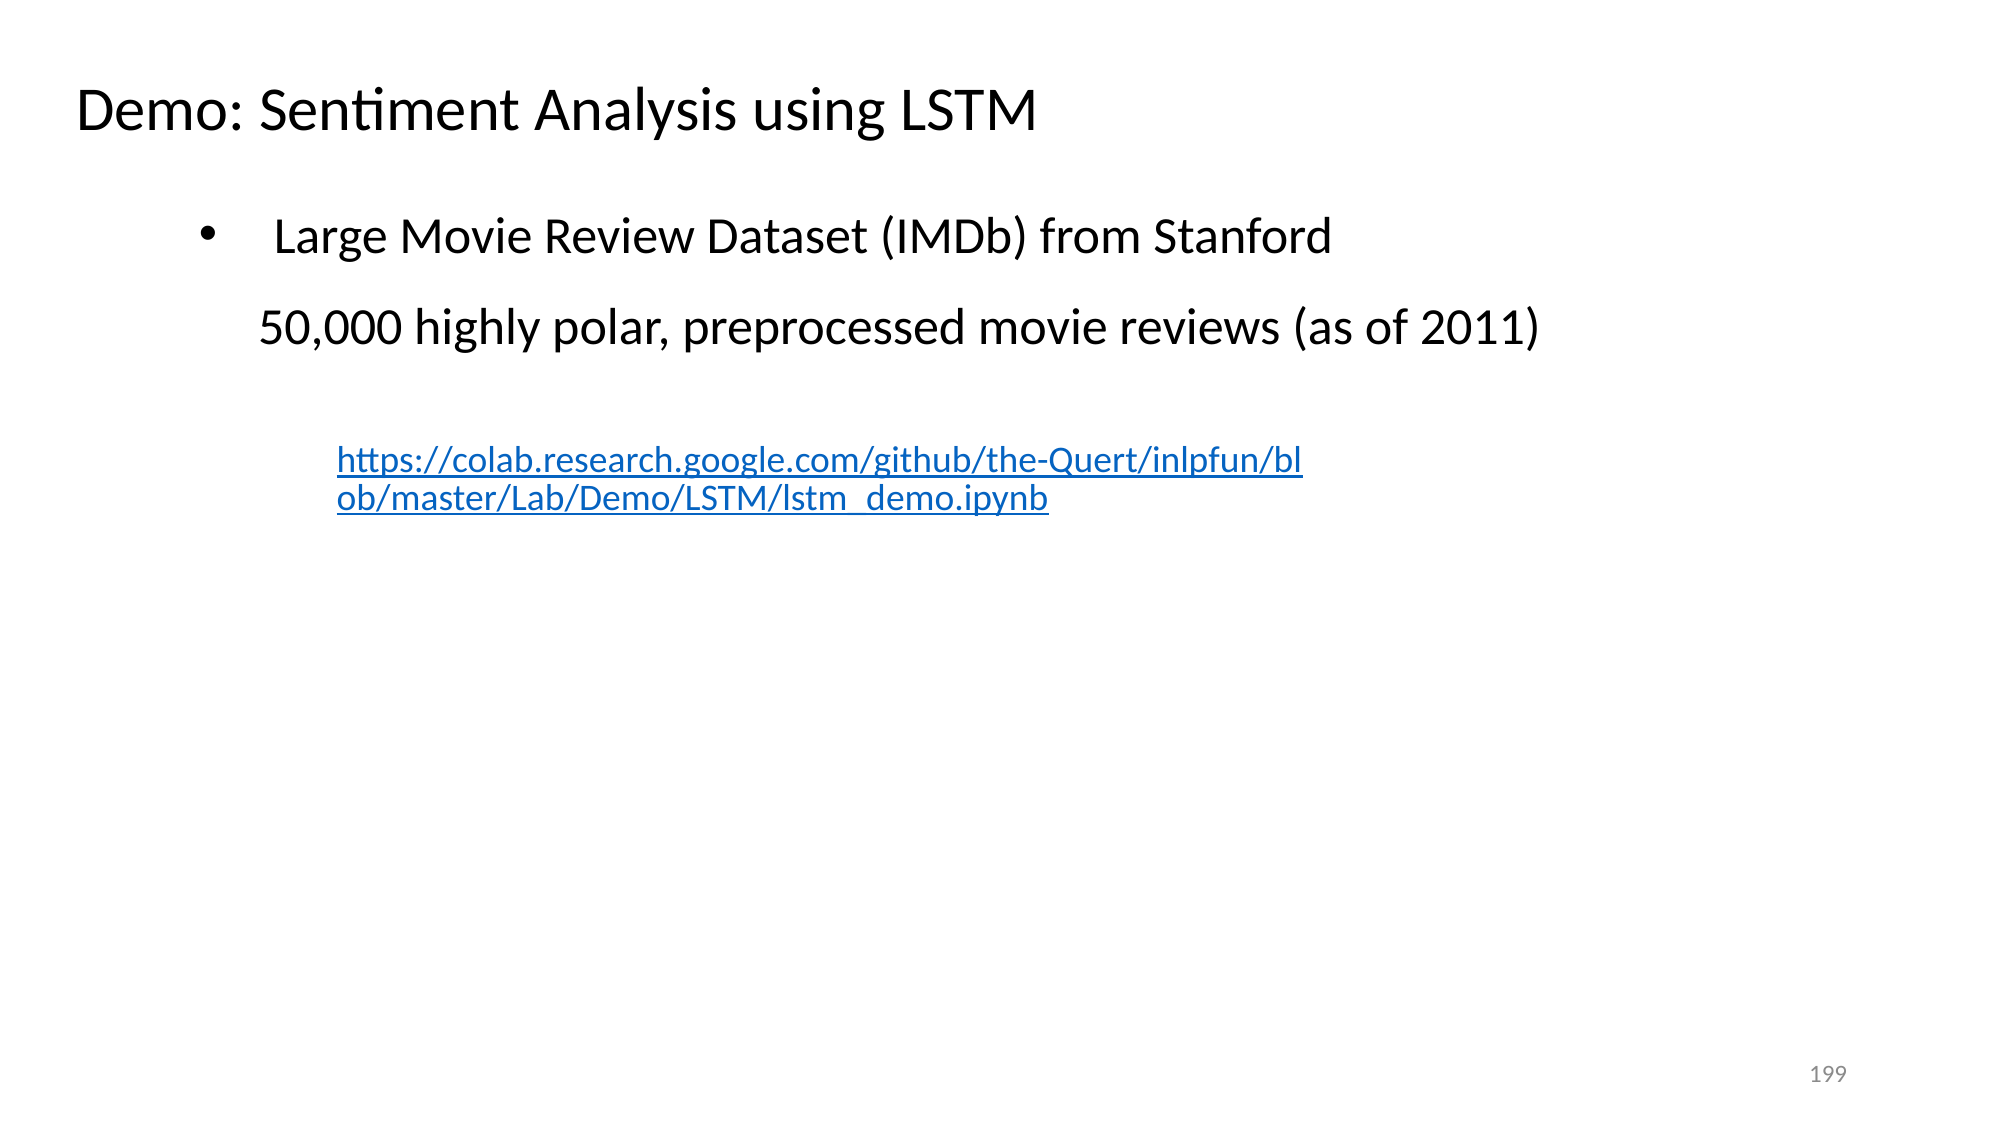

Demo: Sentiment Analysis using LSTM
Large Movie Review Dataset (IMDb) from Stanford

50,000 highly polar, preprocessed movie reviews (as of 2011)
https://colab.research.google.com/github/the-Quert/inlpfun/blob/master/Lab/Demo/LSTM/lstm_demo.ipynb
199